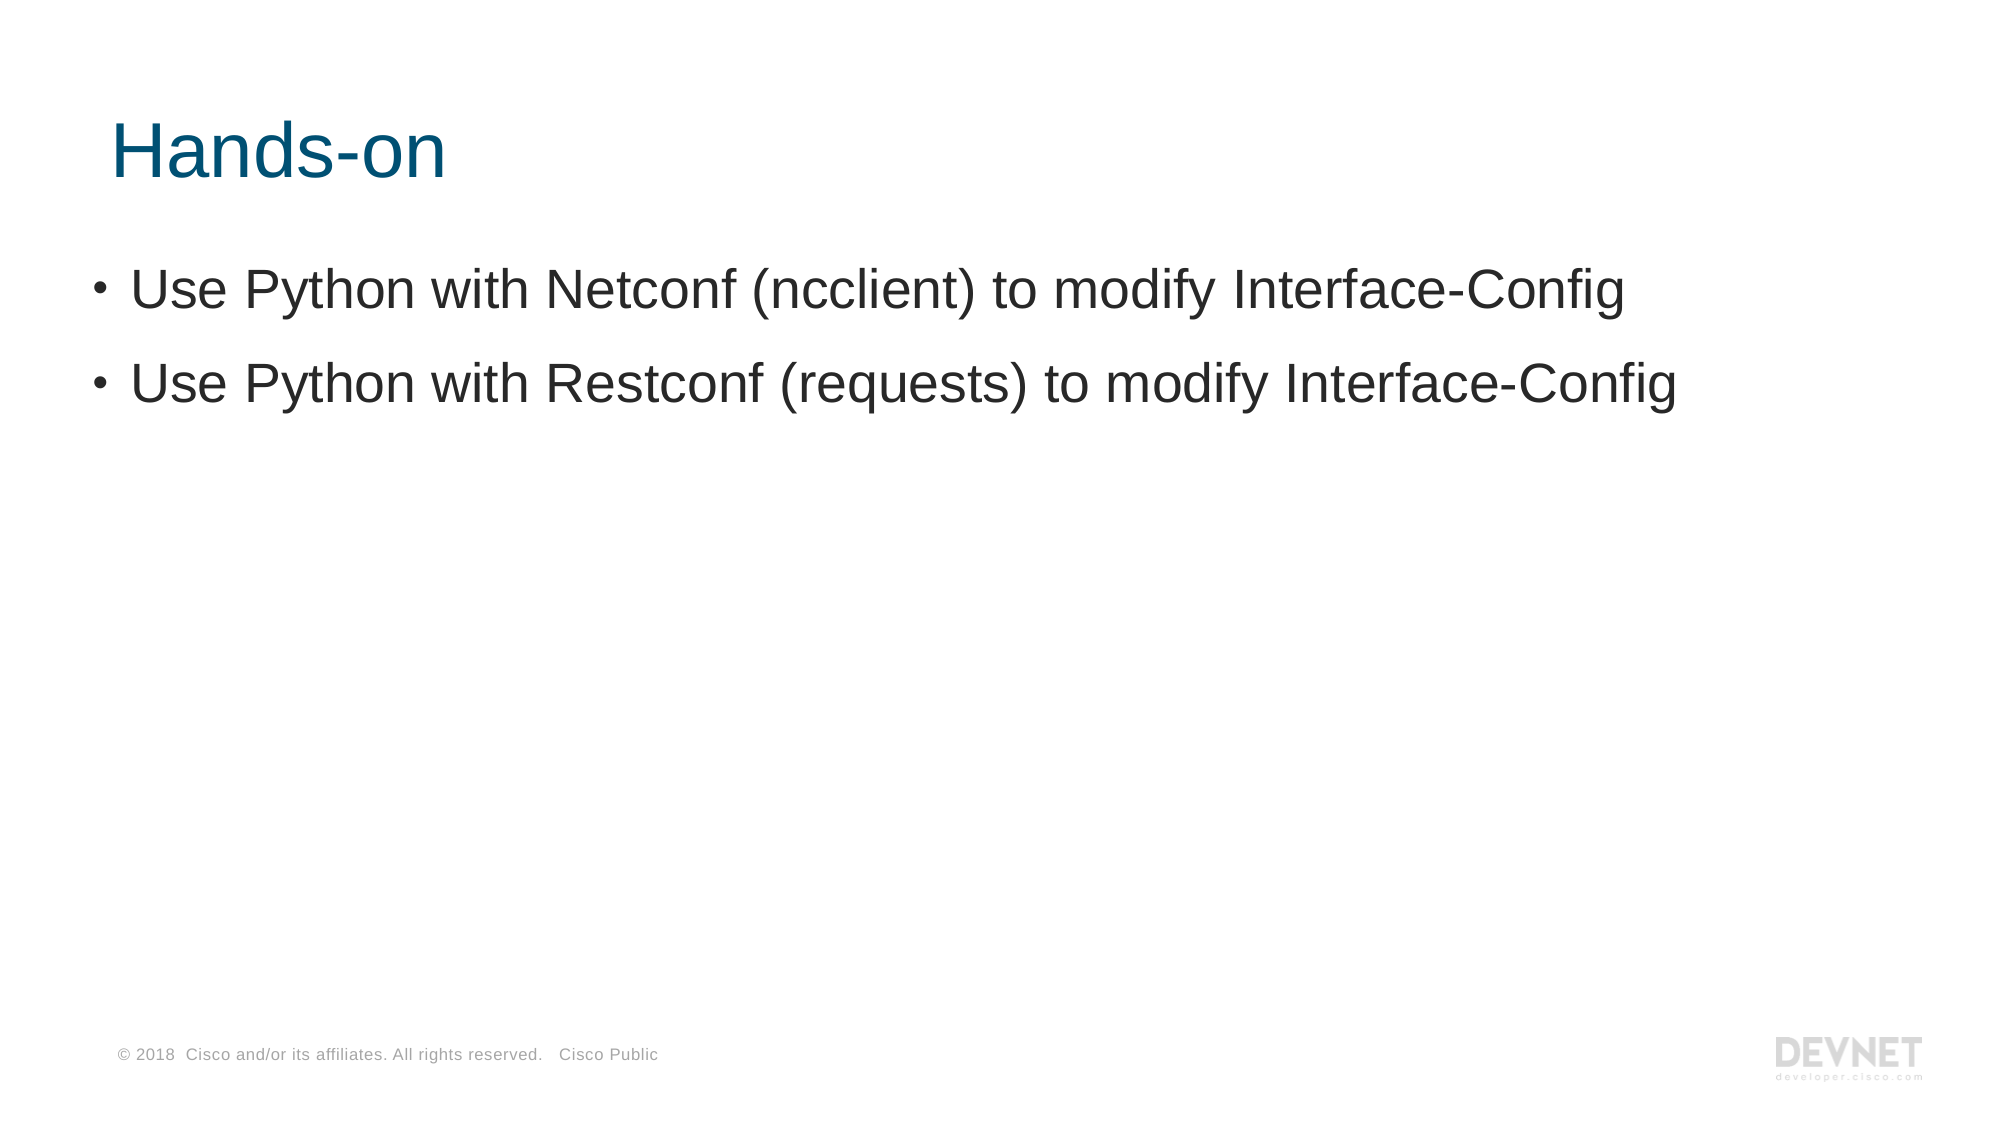

# Hands-on
Use Python with Netconf (ncclient) to modify Interface-Config
Use Python with Restconf (requests) to modify Interface-Config